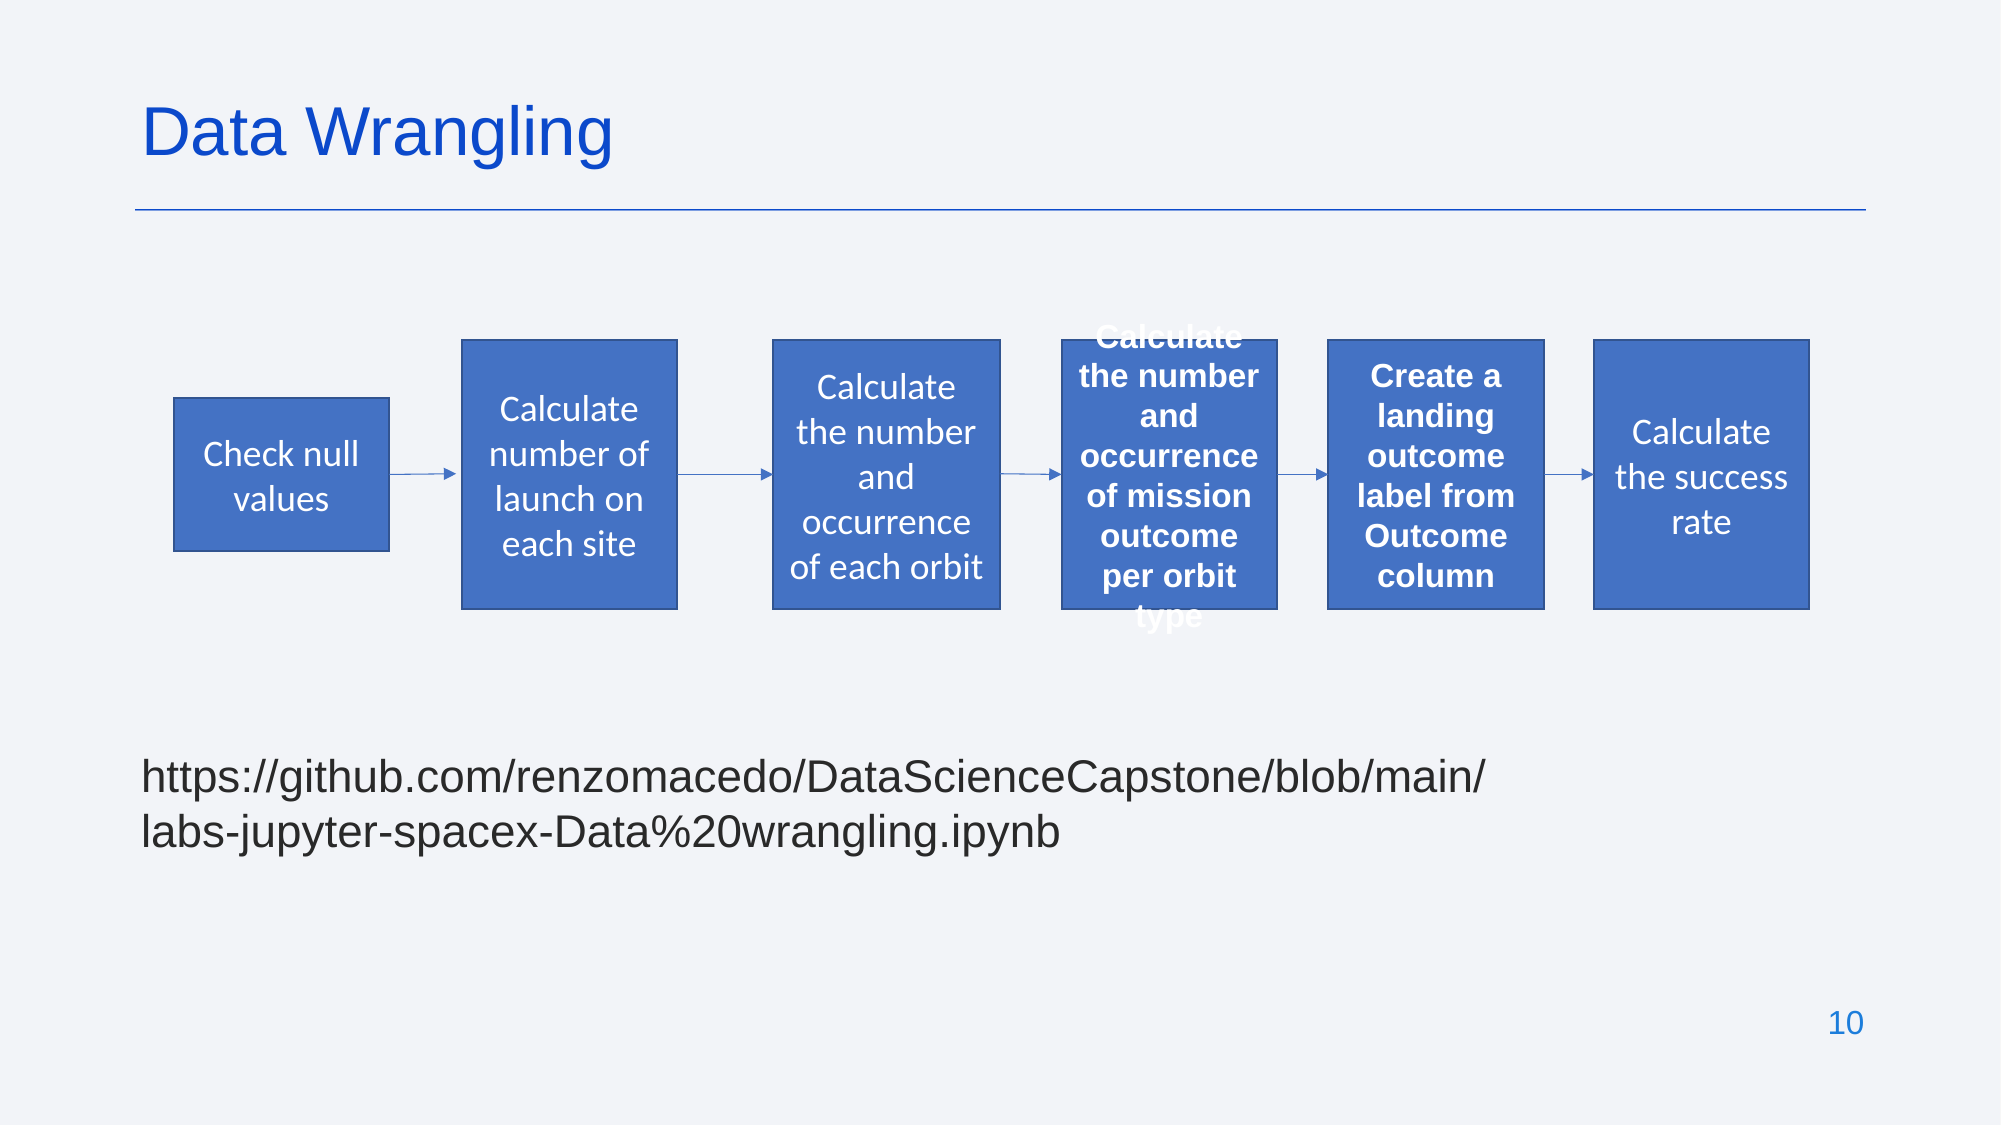

Data Wrangling

https://github.com/renzomacedo/DataScienceCapstone/blob/main/labs-jupyter-spacex-Data%20wrangling.ipynb

Calculate number of launch on each site
Calculate the number and occurrence of mission outcome per orbit type
Create a landing outcome label from Outcome column
Calculate the success rate
Calculate the number and occurrence of each orbit
Check null values
10